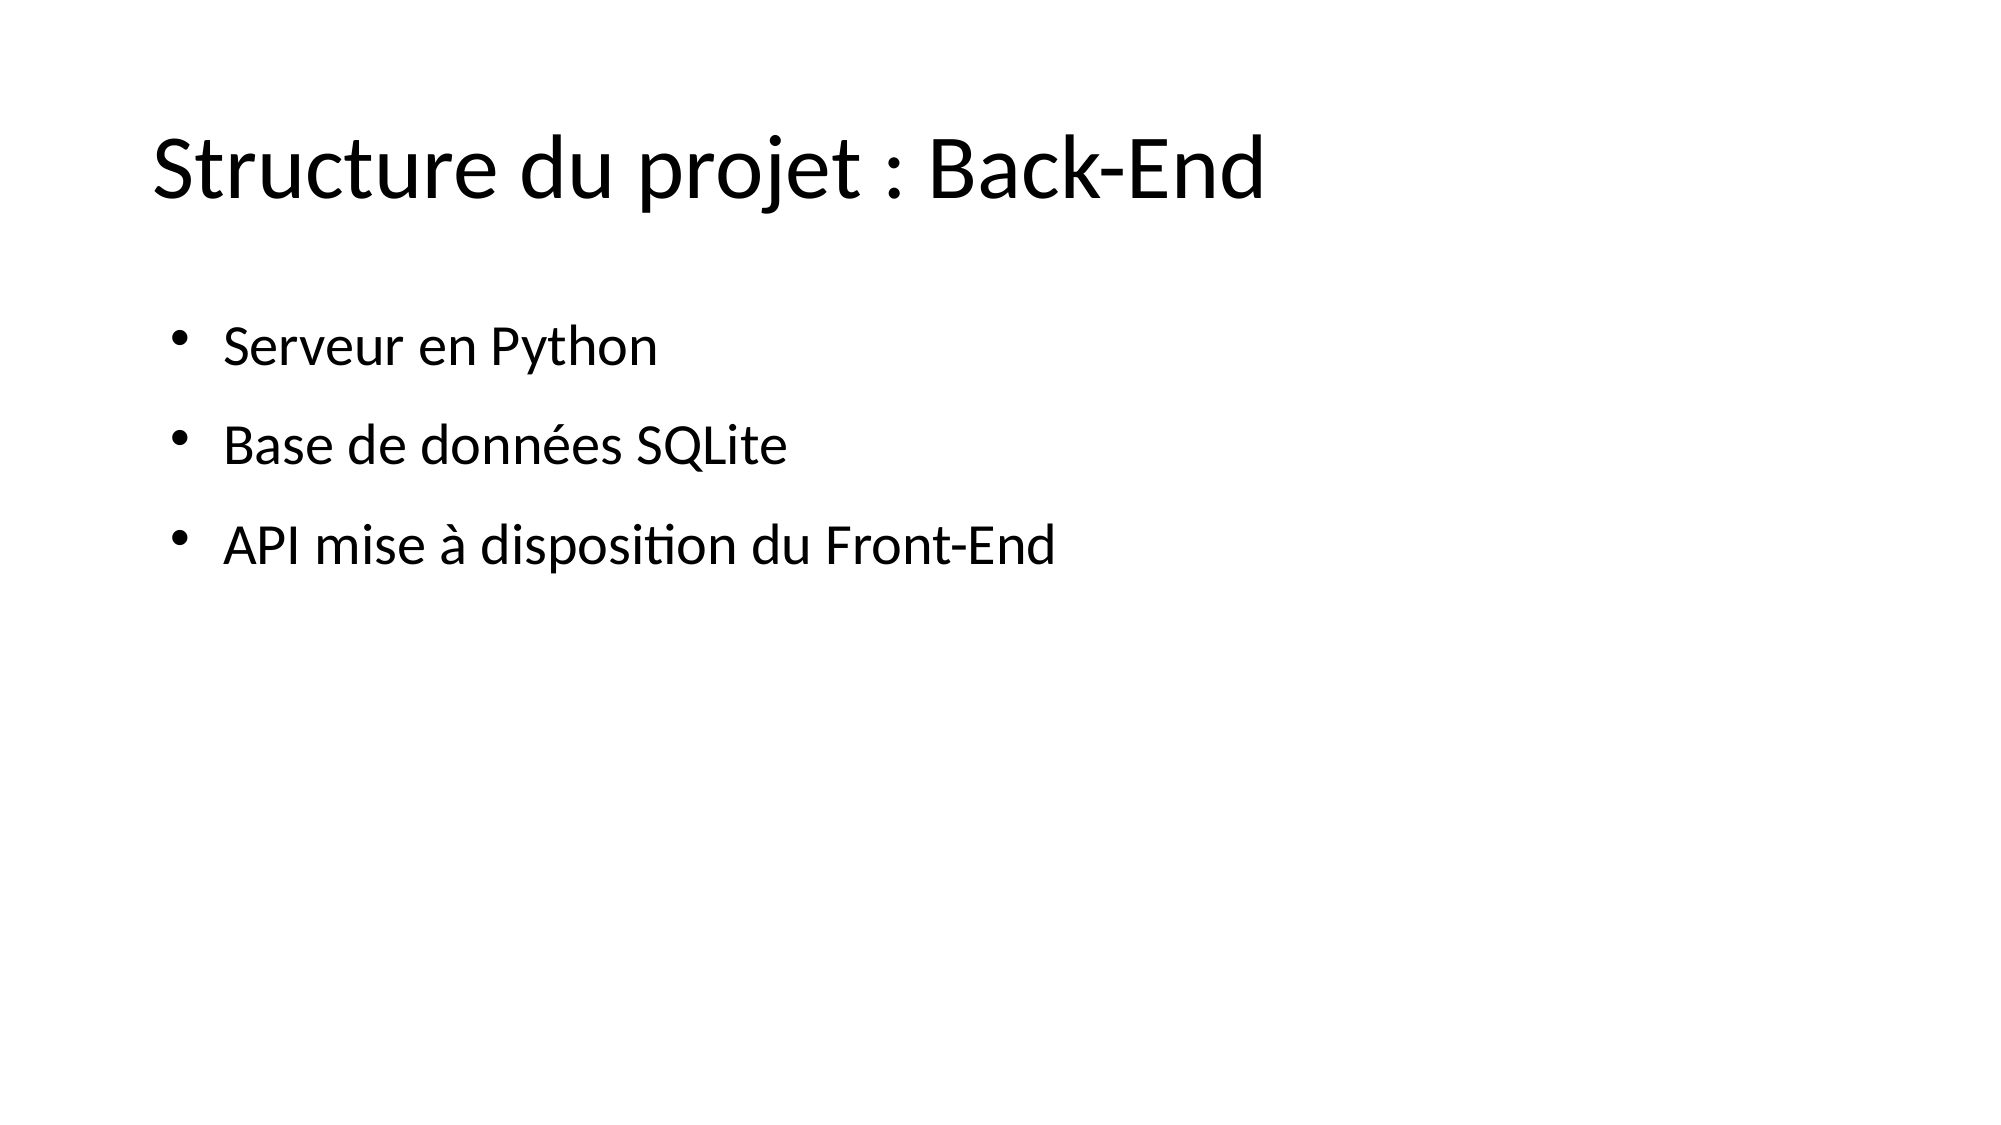

Structure du projet : Back-End
Serveur en Python
Base de données SQLite
API mise à disposition du Front-End